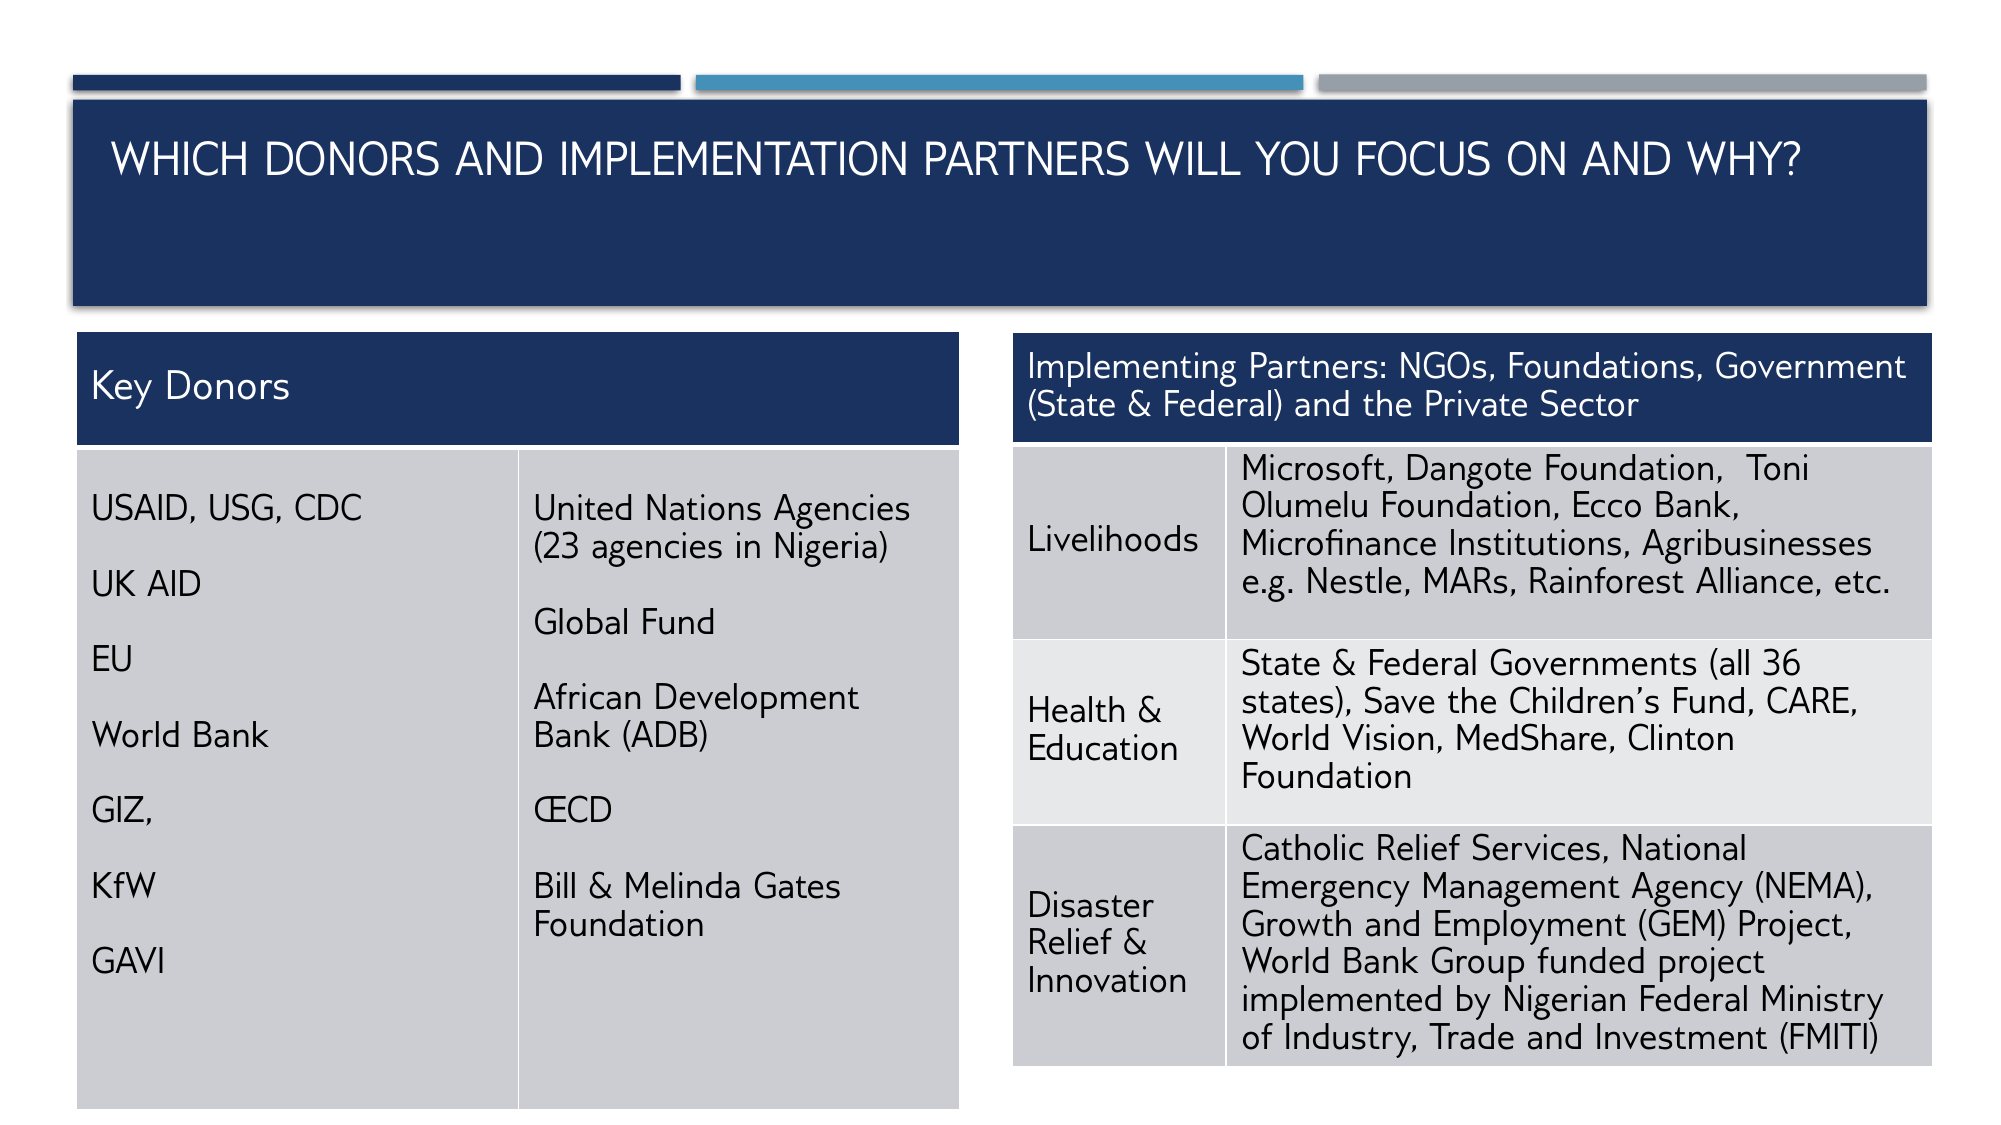

# Which donors and implementation partners will you focus on and why?
| Key Donors |  |
| --- | --- |
| USAID, USG, CDC UK AID EU World Bank GIZ, KfW GAVI | United Nations Agencies (23 agencies in Nigeria) Global Fund African Development Bank (ADB) OECD Bill & Melinda Gates Foundation |
| Implementing Partners: NGOs, Foundations, Government (State & Federal) and the Private Sector |  |
| --- | --- |
| Livelihoods | Microsoft, Dangote Foundation, Toni Olumelu Foundation, Ecco Bank, Microfinance Institutions, Agribusinesses e.g. Nestle, MARs, Rainforest Alliance, etc. |
| Health & Education | State & Federal Governments (all 36 states), Save the Children’s Fund, CARE, World Vision, MedShare, Clinton Foundation |
| Disaster Relief & Innovation | Catholic Relief Services, National Emergency Management Agency (NEMA), Growth and Employment (GEM) Project, World Bank Group funded project implemented by Nigerian Federal Ministry of Industry, Trade and Investment (FMITI) |
4
SARAH KAYONGO_ VSO_06052020